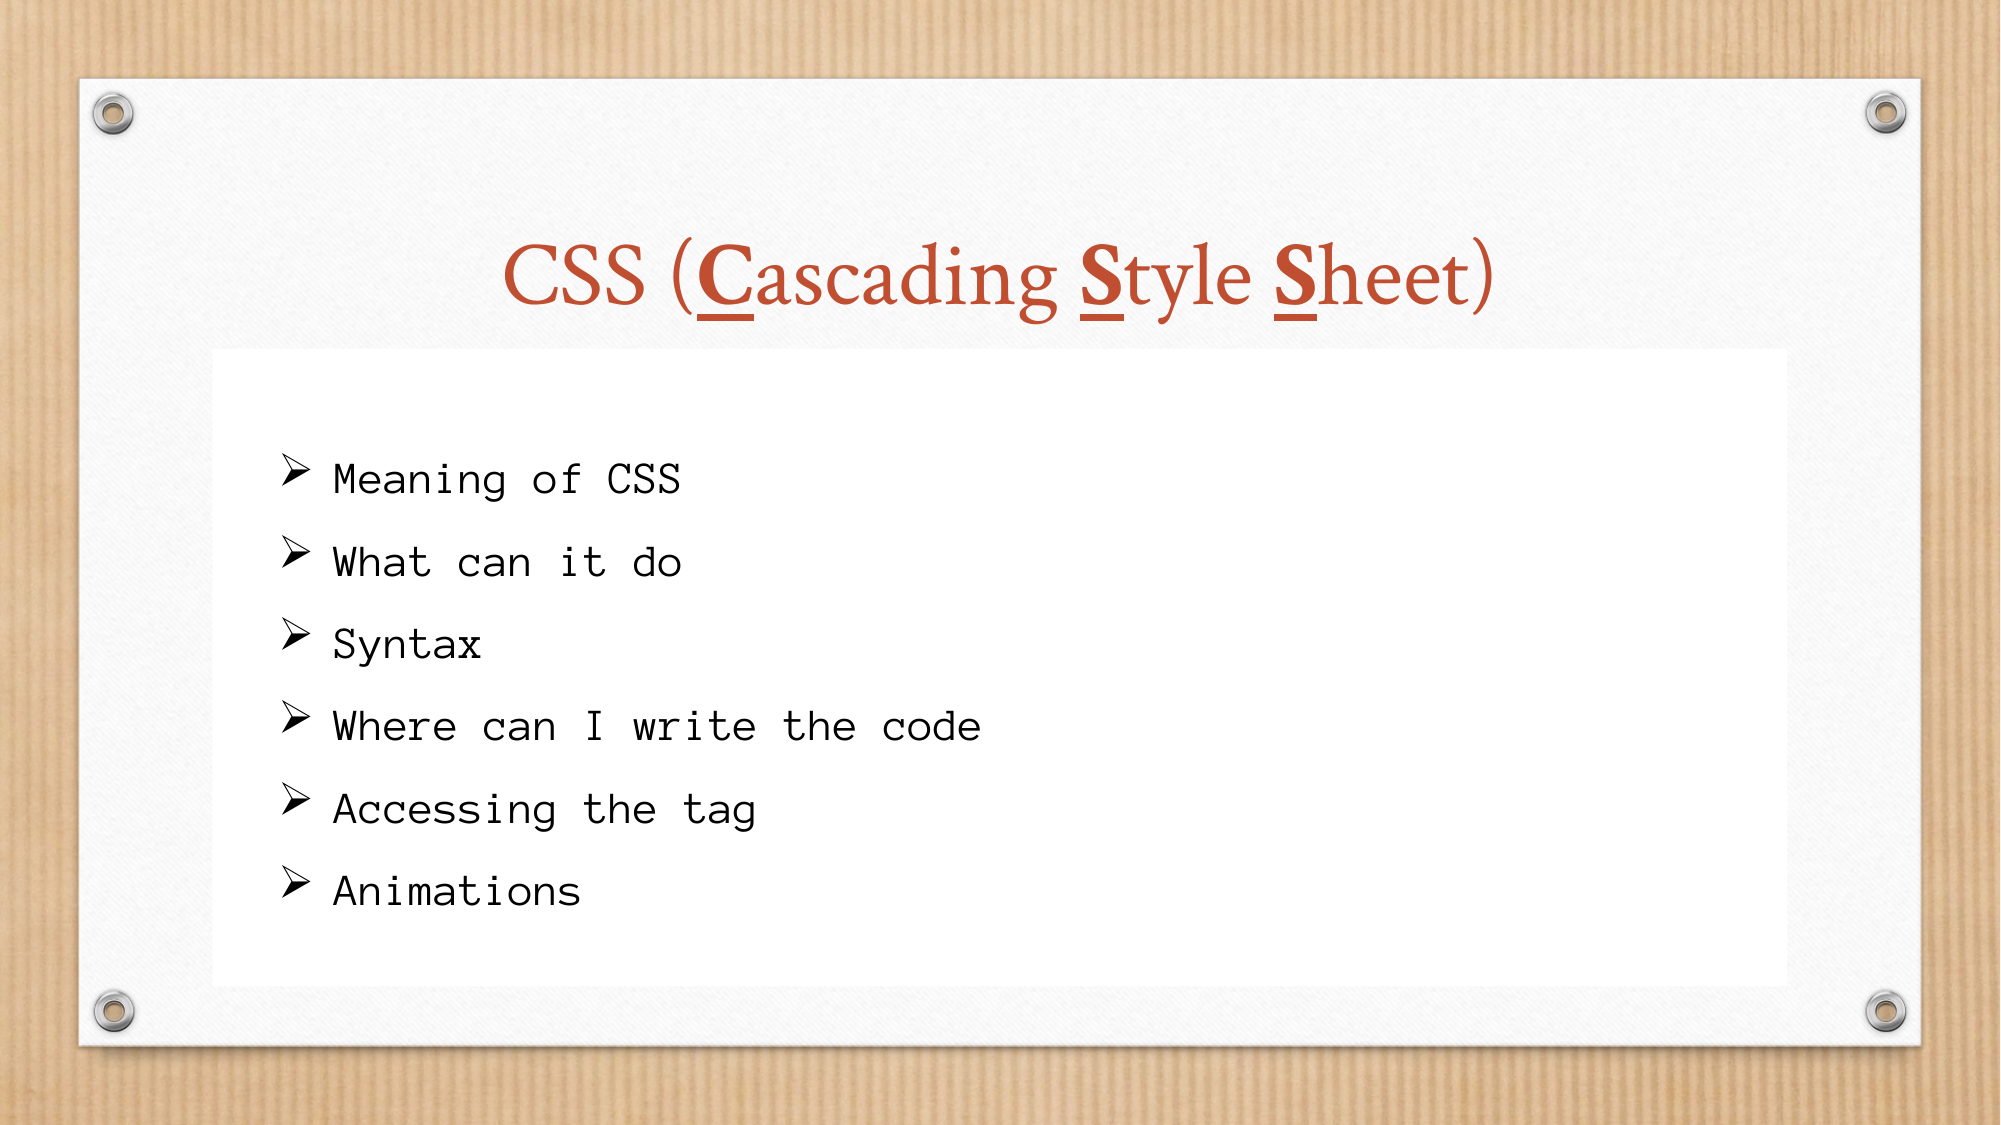

# CSS (Cascading Style Sheet)
Meaning of CSS
What can it do
Syntax
Where can I write the code
Accessing the tag
Animations